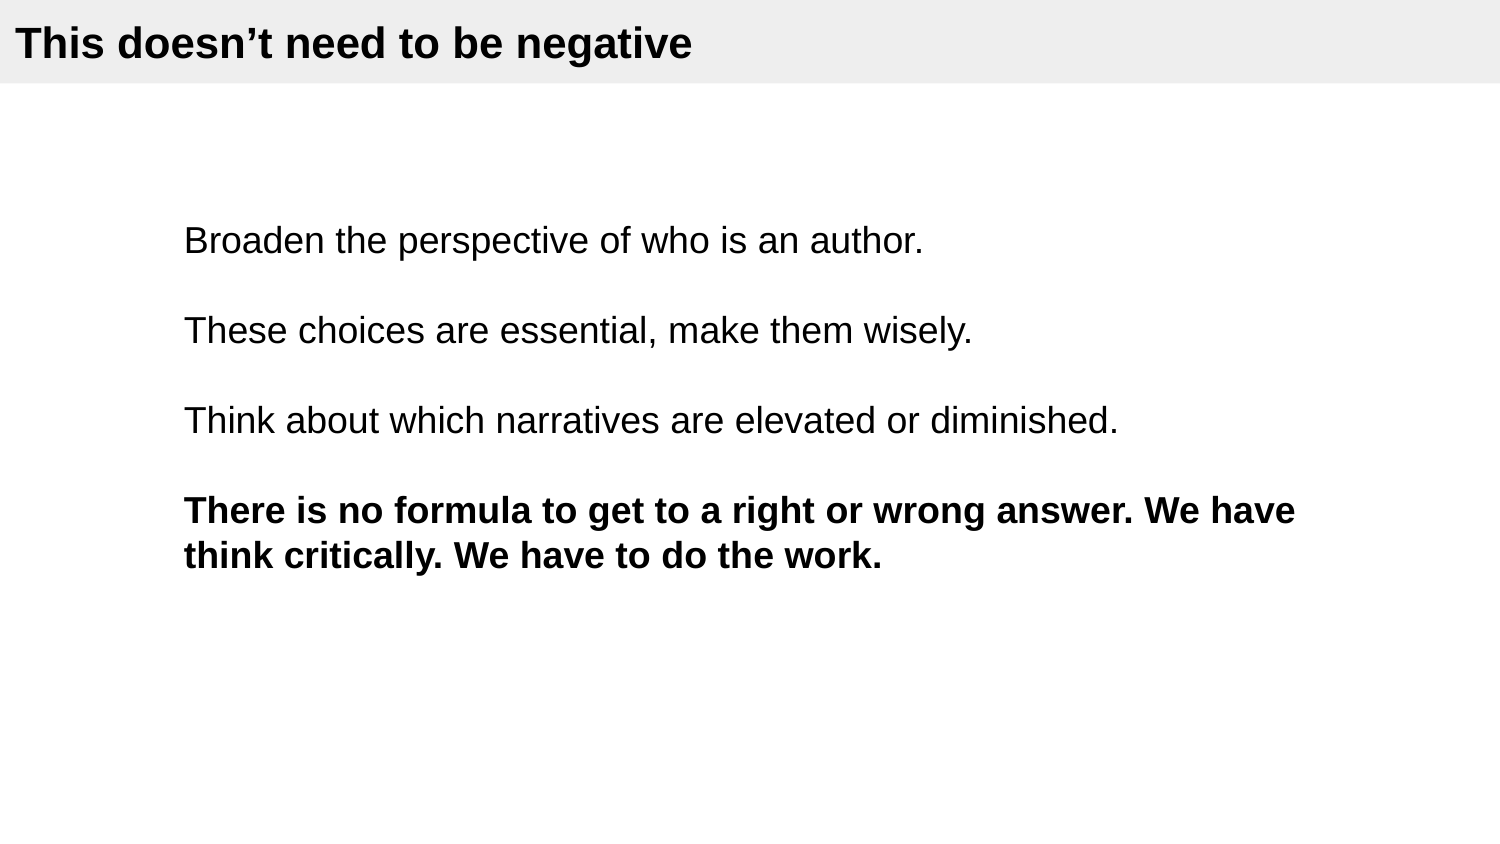

This doesn’t need to be negative

Broaden the perspective of who is an author.

These choices are essential, make them wisely.

Think about which narratives are elevated or diminished.

There is no formula to get to a right or wrong answer. We have think critically. We have to do the work.